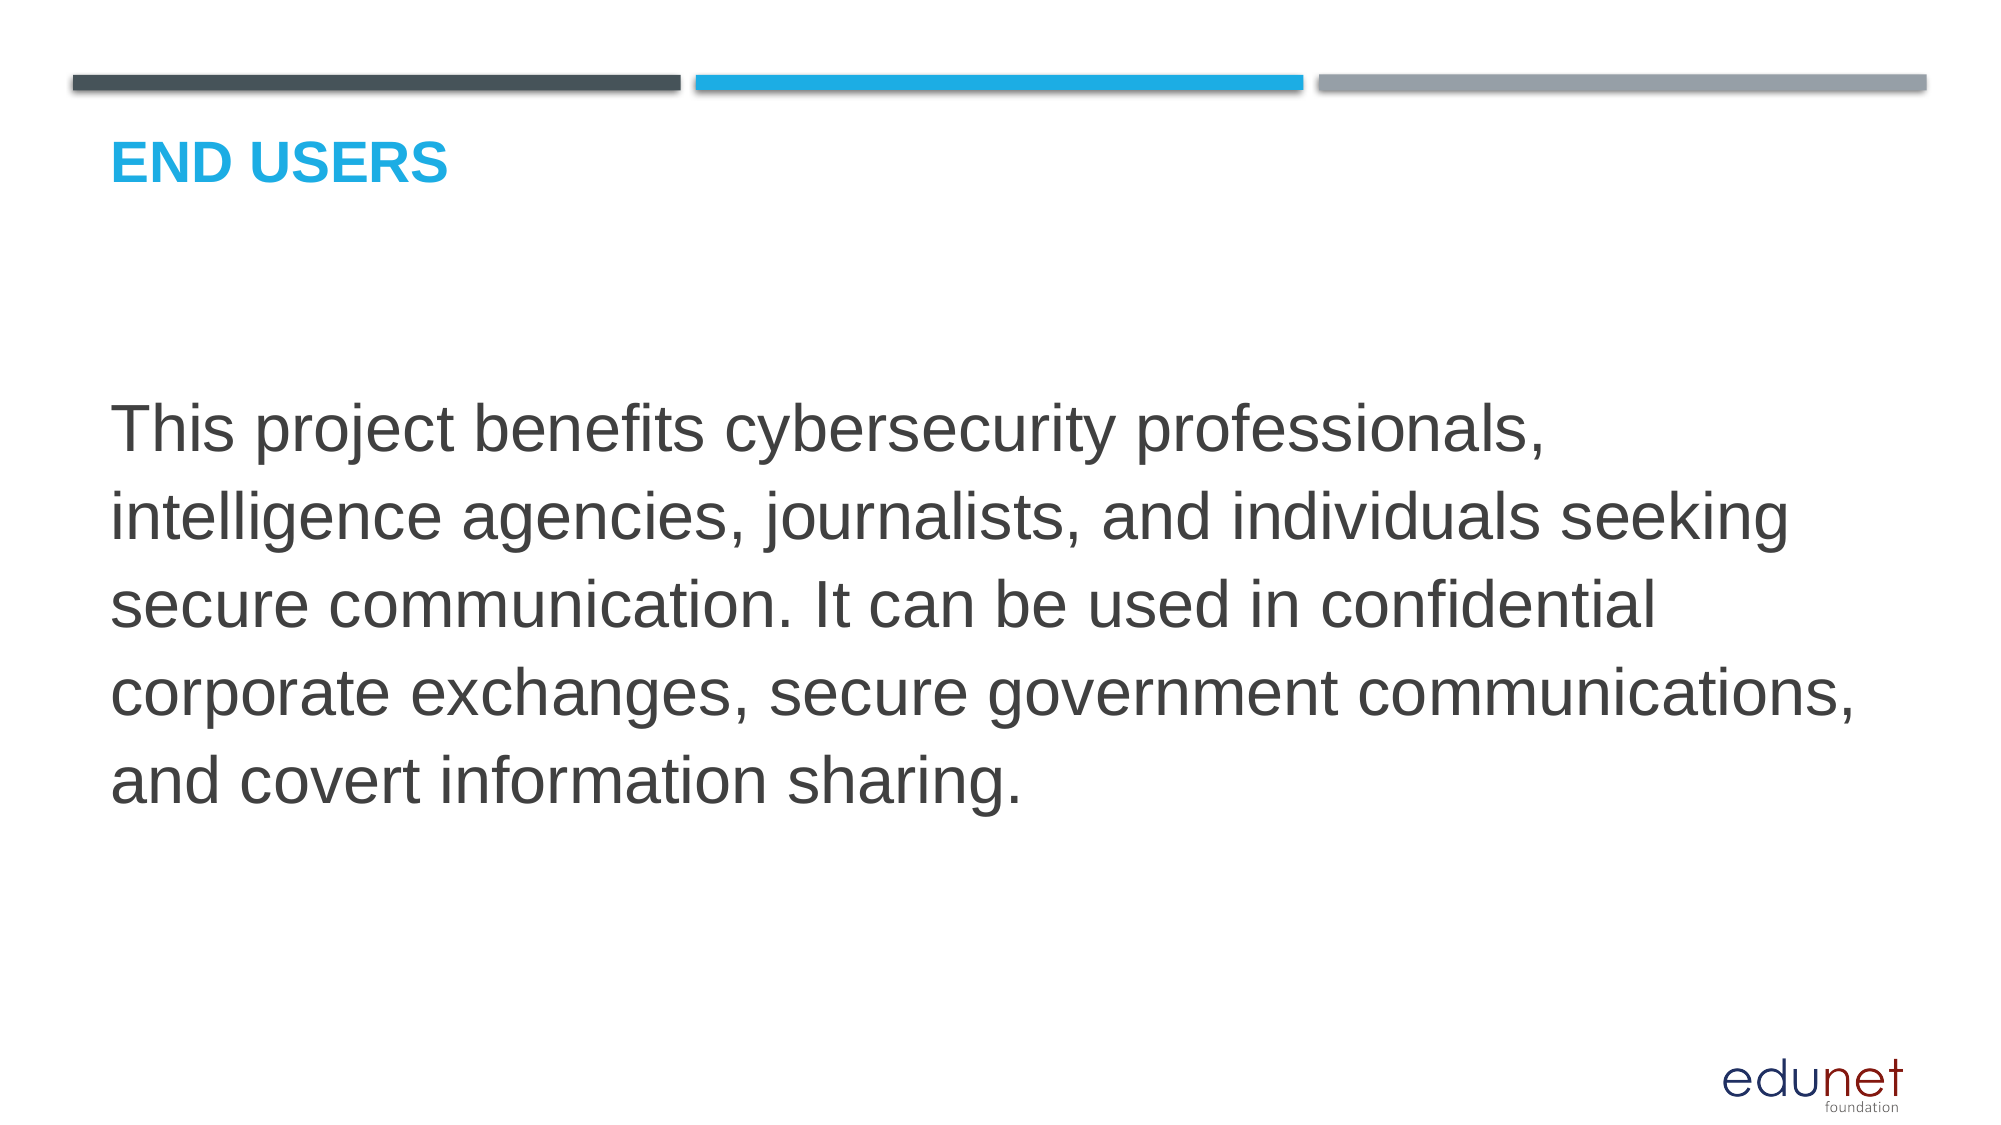

# End users
This project benefits cybersecurity professionals, intelligence agencies, journalists, and individuals seeking secure communication. It can be used in confidential corporate exchanges, secure government communications, and covert information sharing.